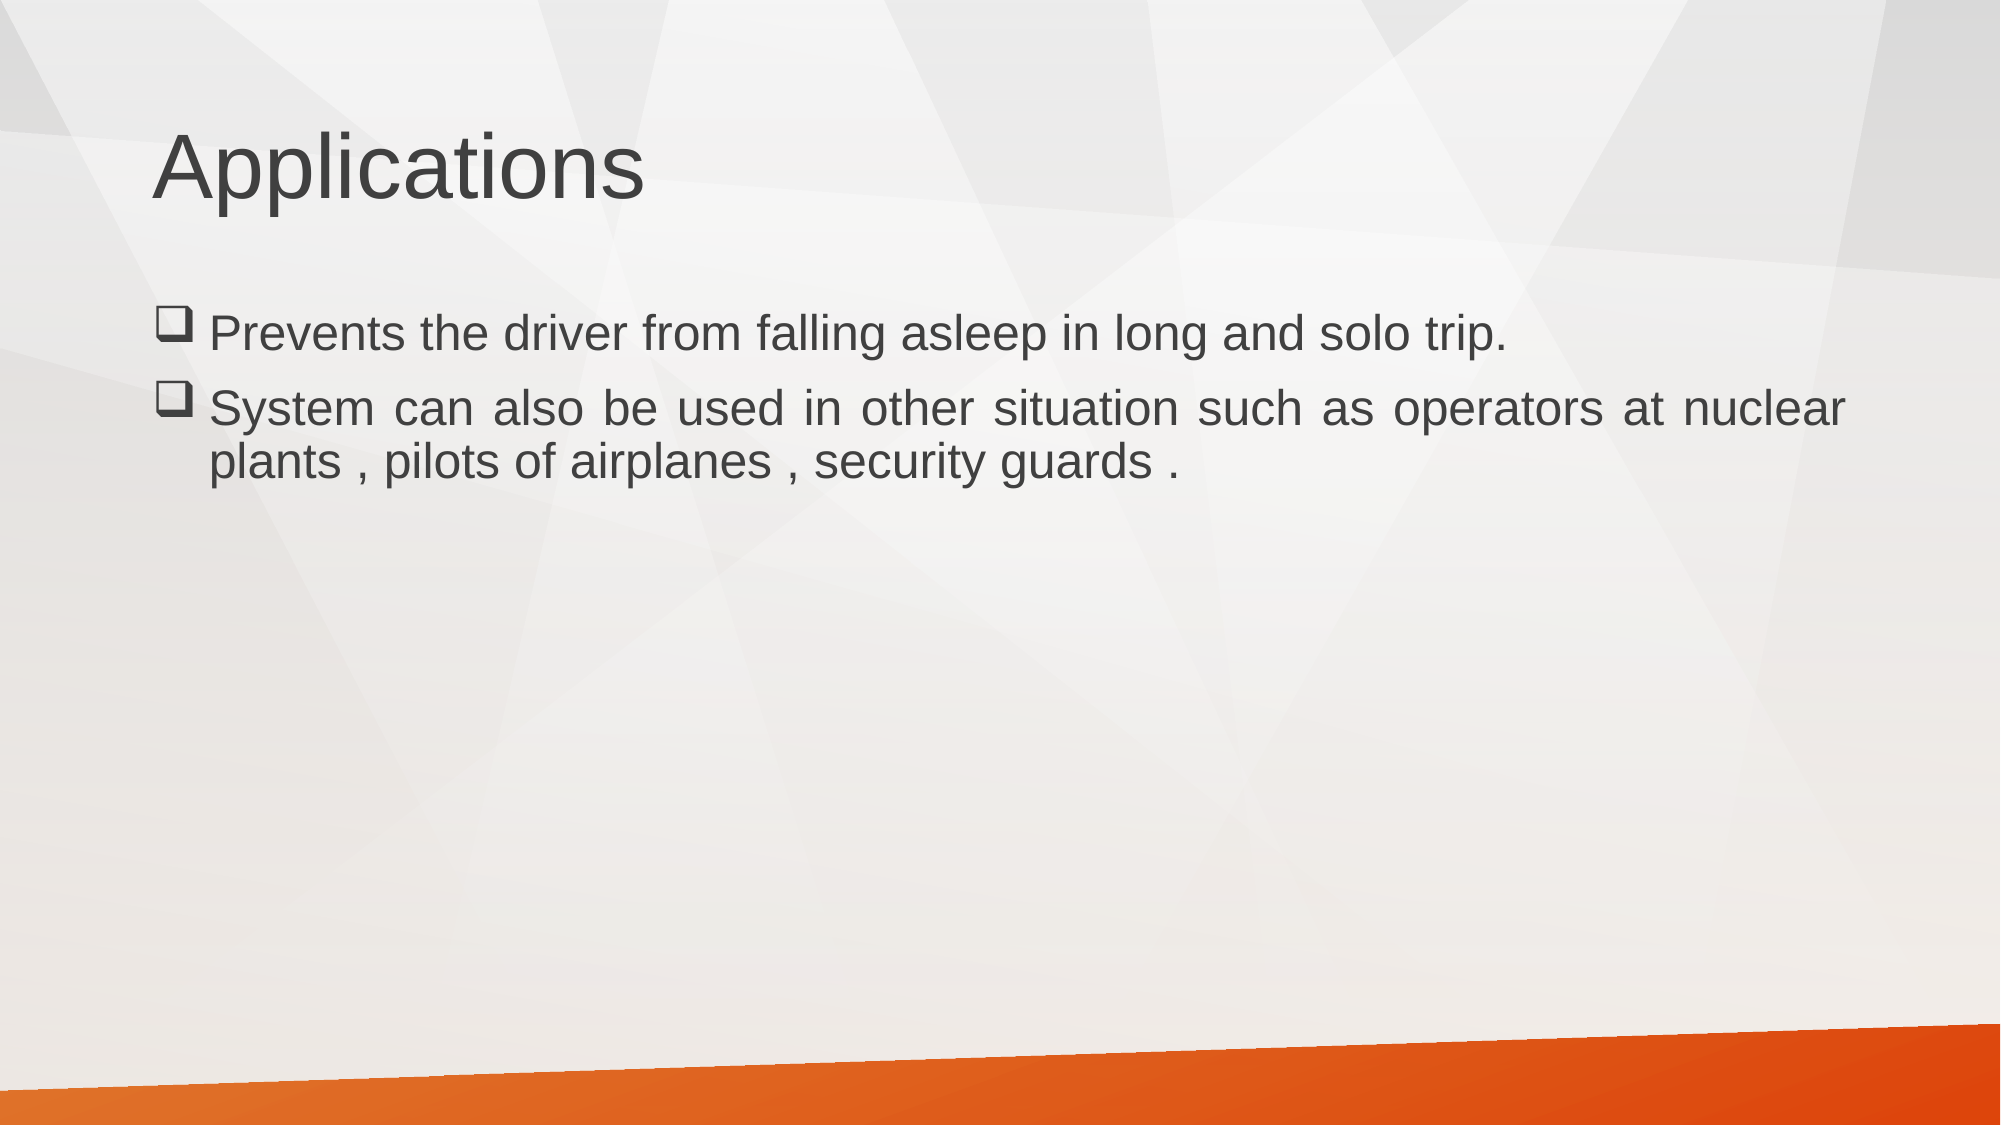

# Applications
Prevents the driver from falling asleep in long and solo trip.
System can also be used in other situation such as operators at nuclear plants , pilots of airplanes , security guards .